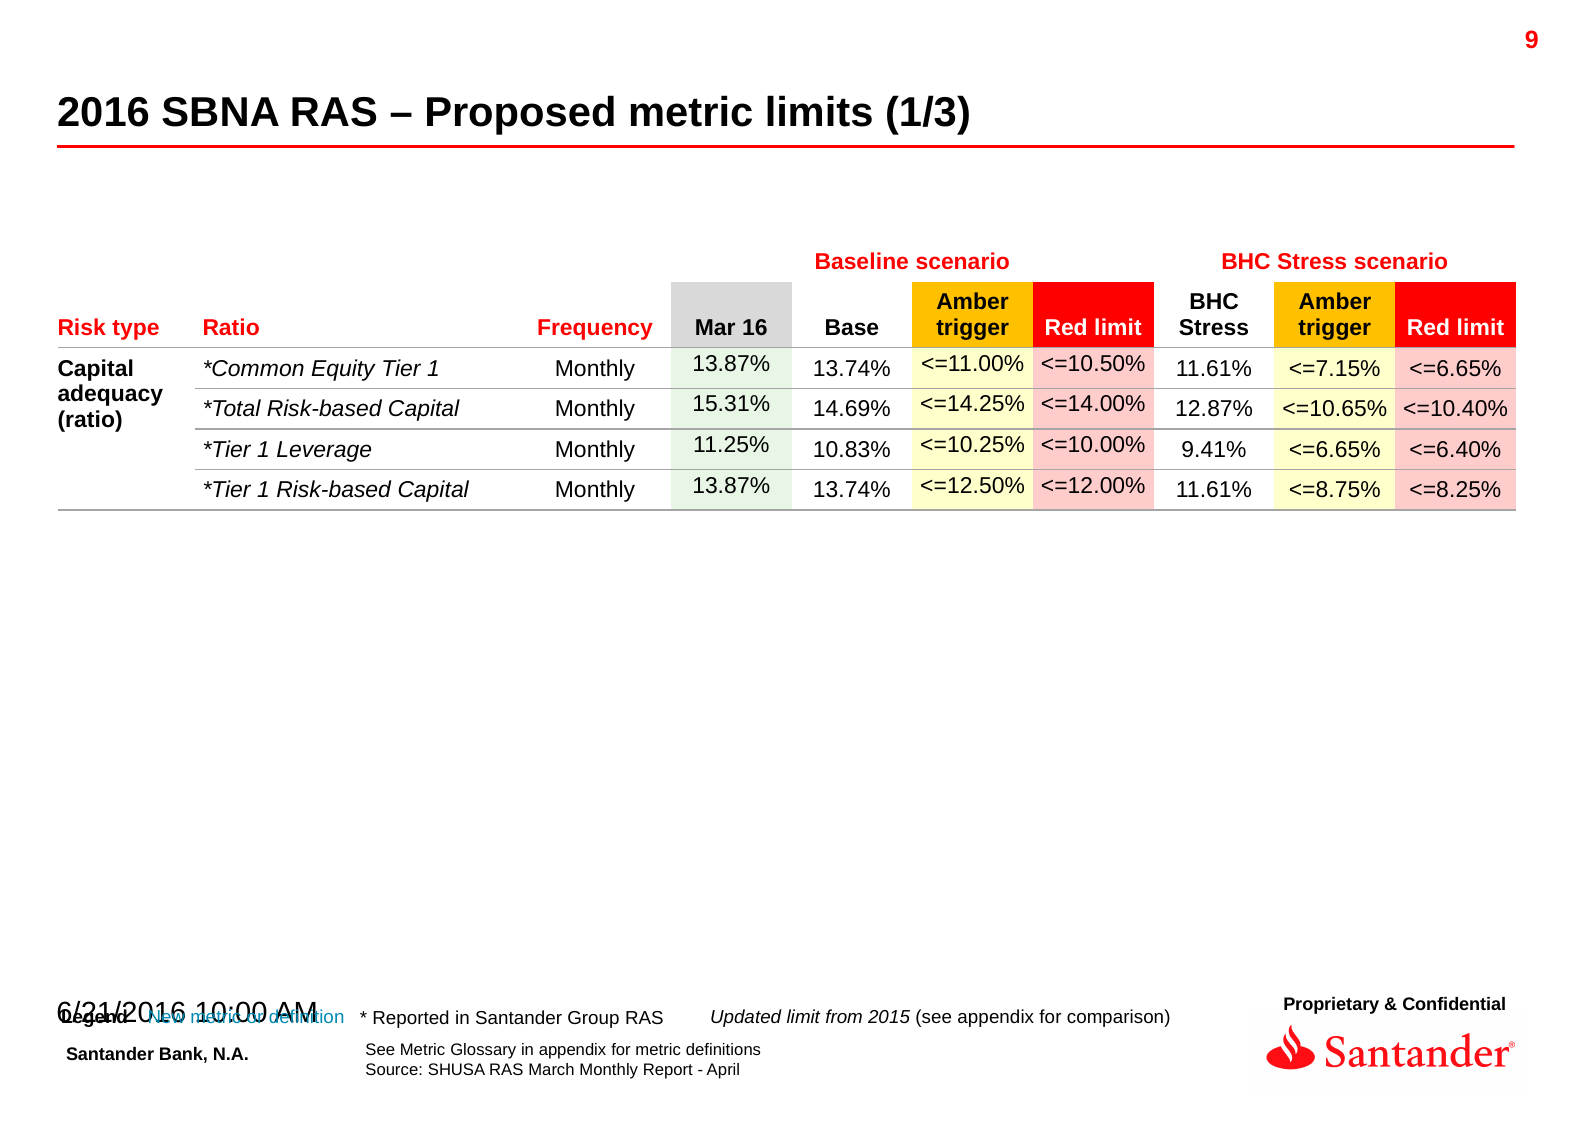

2016 SBNA RAS – Proposed metric limits (1/3)
|  |  |  | Baseline scenario |  |  |  | BHC Stress scenario |  |  |
| --- | --- | --- | --- | --- | --- | --- | --- | --- | --- |
| Risk type | Ratio | Frequency | Mar 16 | Base | Amber trigger | Red limit | BHC Stress | Amber trigger | Red limit |
| Capital adequacy (ratio) | \*Common Equity Tier 1 | Monthly | 13.87% | 13.74% | <=11.00% | <=10.50% | 11.61% | <=7.15% | <=6.65% |
|  | \*Total Risk-based Capital | Monthly | 15.31% | 14.69% | <=14.25% | <=14.00% | 12.87% | <=10.65% | <=10.40% |
|  | \*Tier 1 Leverage | Monthly | 11.25% | 10.83% | <=10.25% | <=10.00% | 9.41% | <=6.65% | <=6.40% |
|  | \*Tier 1 Risk-based Capital | Monthly | 13.87% | 13.74% | <=12.50% | <=12.00% | 11.61% | <=8.75% | <=8.25% |
Updated limit from 2015 (see appendix for comparison)
Legend
New metric or definition
* Reported in Santander Group RAS
See Metric Glossary in appendix for metric definitions
Source: SHUSA RAS March Monthly Report - April